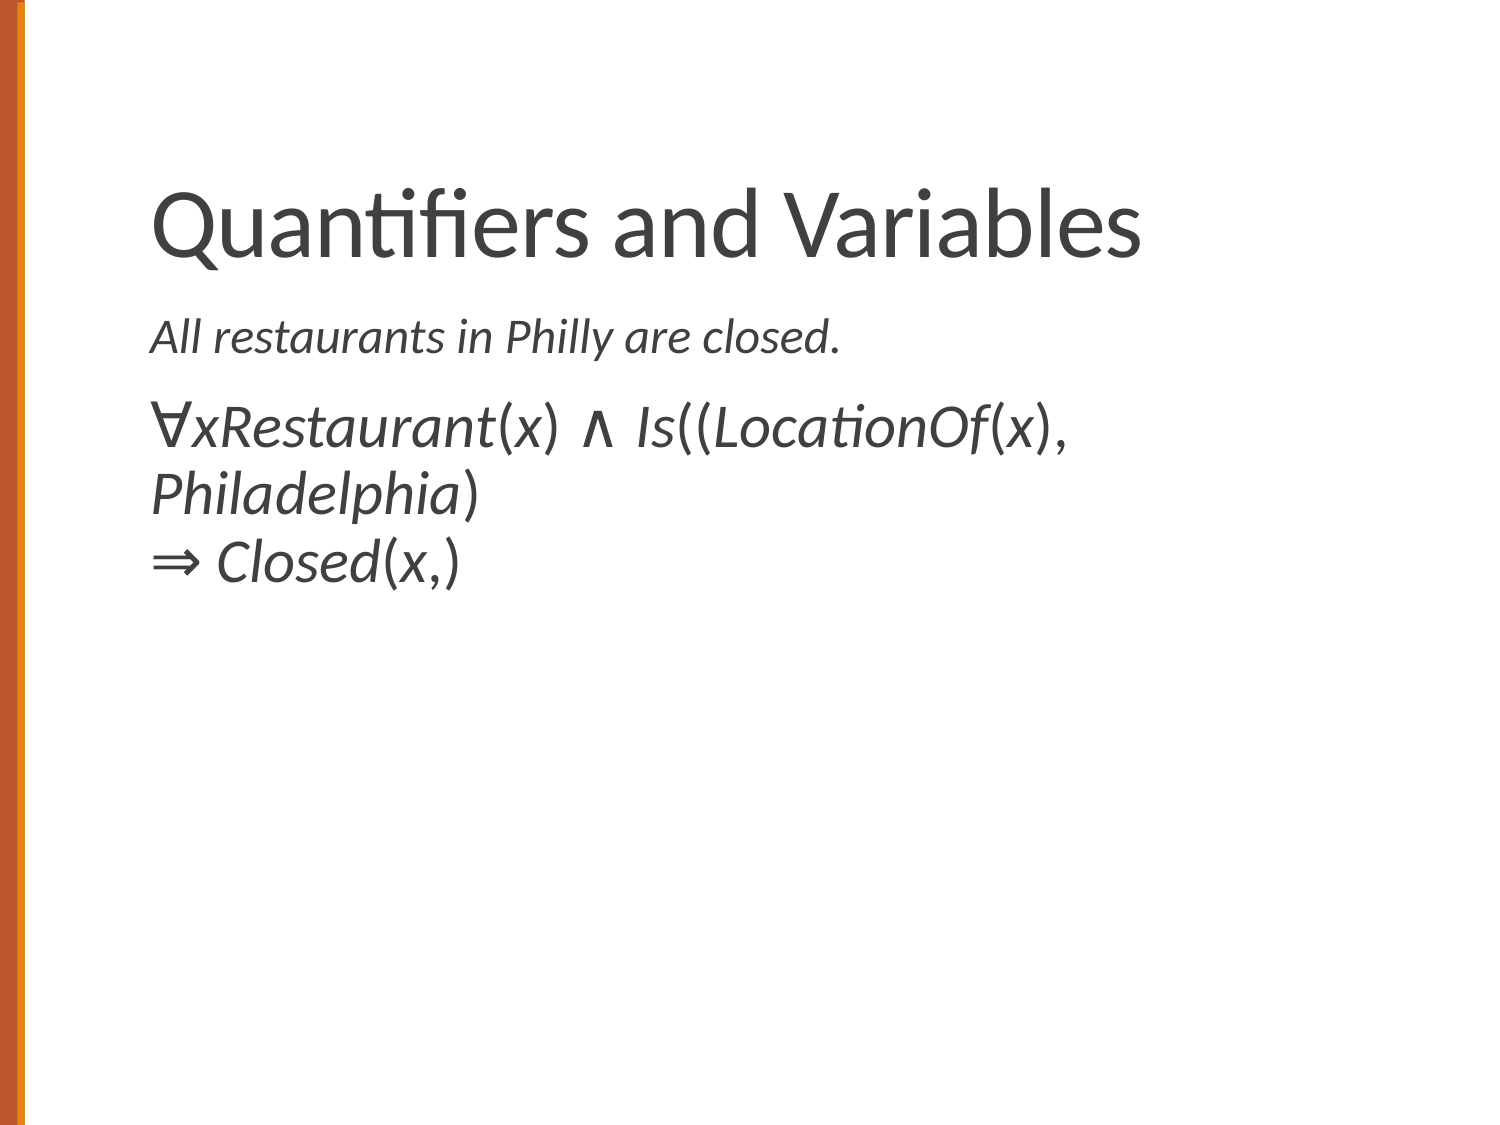

# Quantifiers and Variables
All restaurants in Philly are closed.
∀xRestaurant(x) ∧ Is((LocationOf(x), Philadelphia)
⇒ Closed(x,)